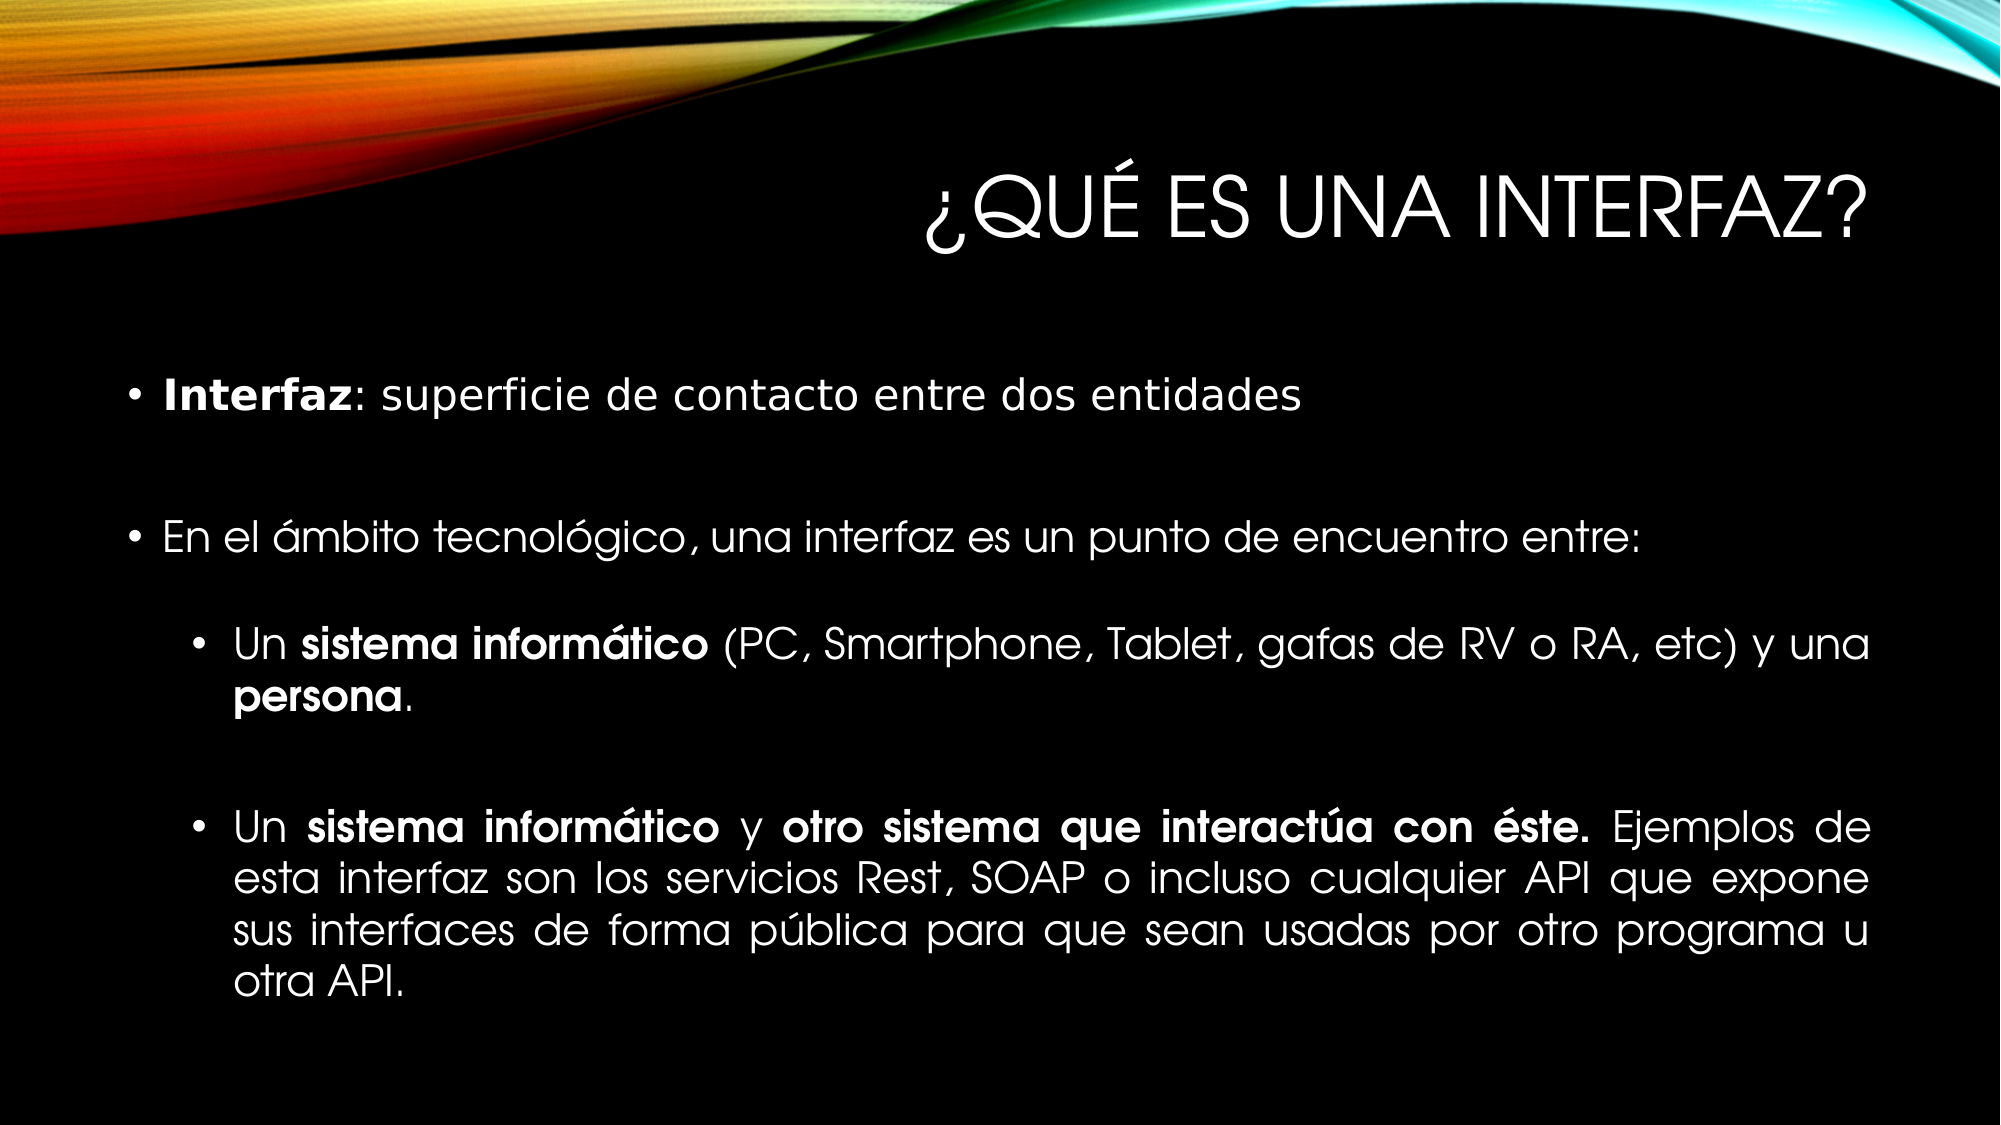

# ¿qué es una interfaz?
Interfaz: superficie de contacto entre dos entidades

En el ámbito tecnológico, una interfaz es un punto de encuentro entre:

Un sistema informático (PC, Smartphone, Tablet, gafas de RV o RA, etc) y una persona.

Un sistema informático y otro sistema que interactúa con éste. Ejemplos de esta interfaz son los servicios Rest, SOAP o incluso cualquier API que expone sus interfaces de forma pública para que sean usadas por otro programa u otra API.